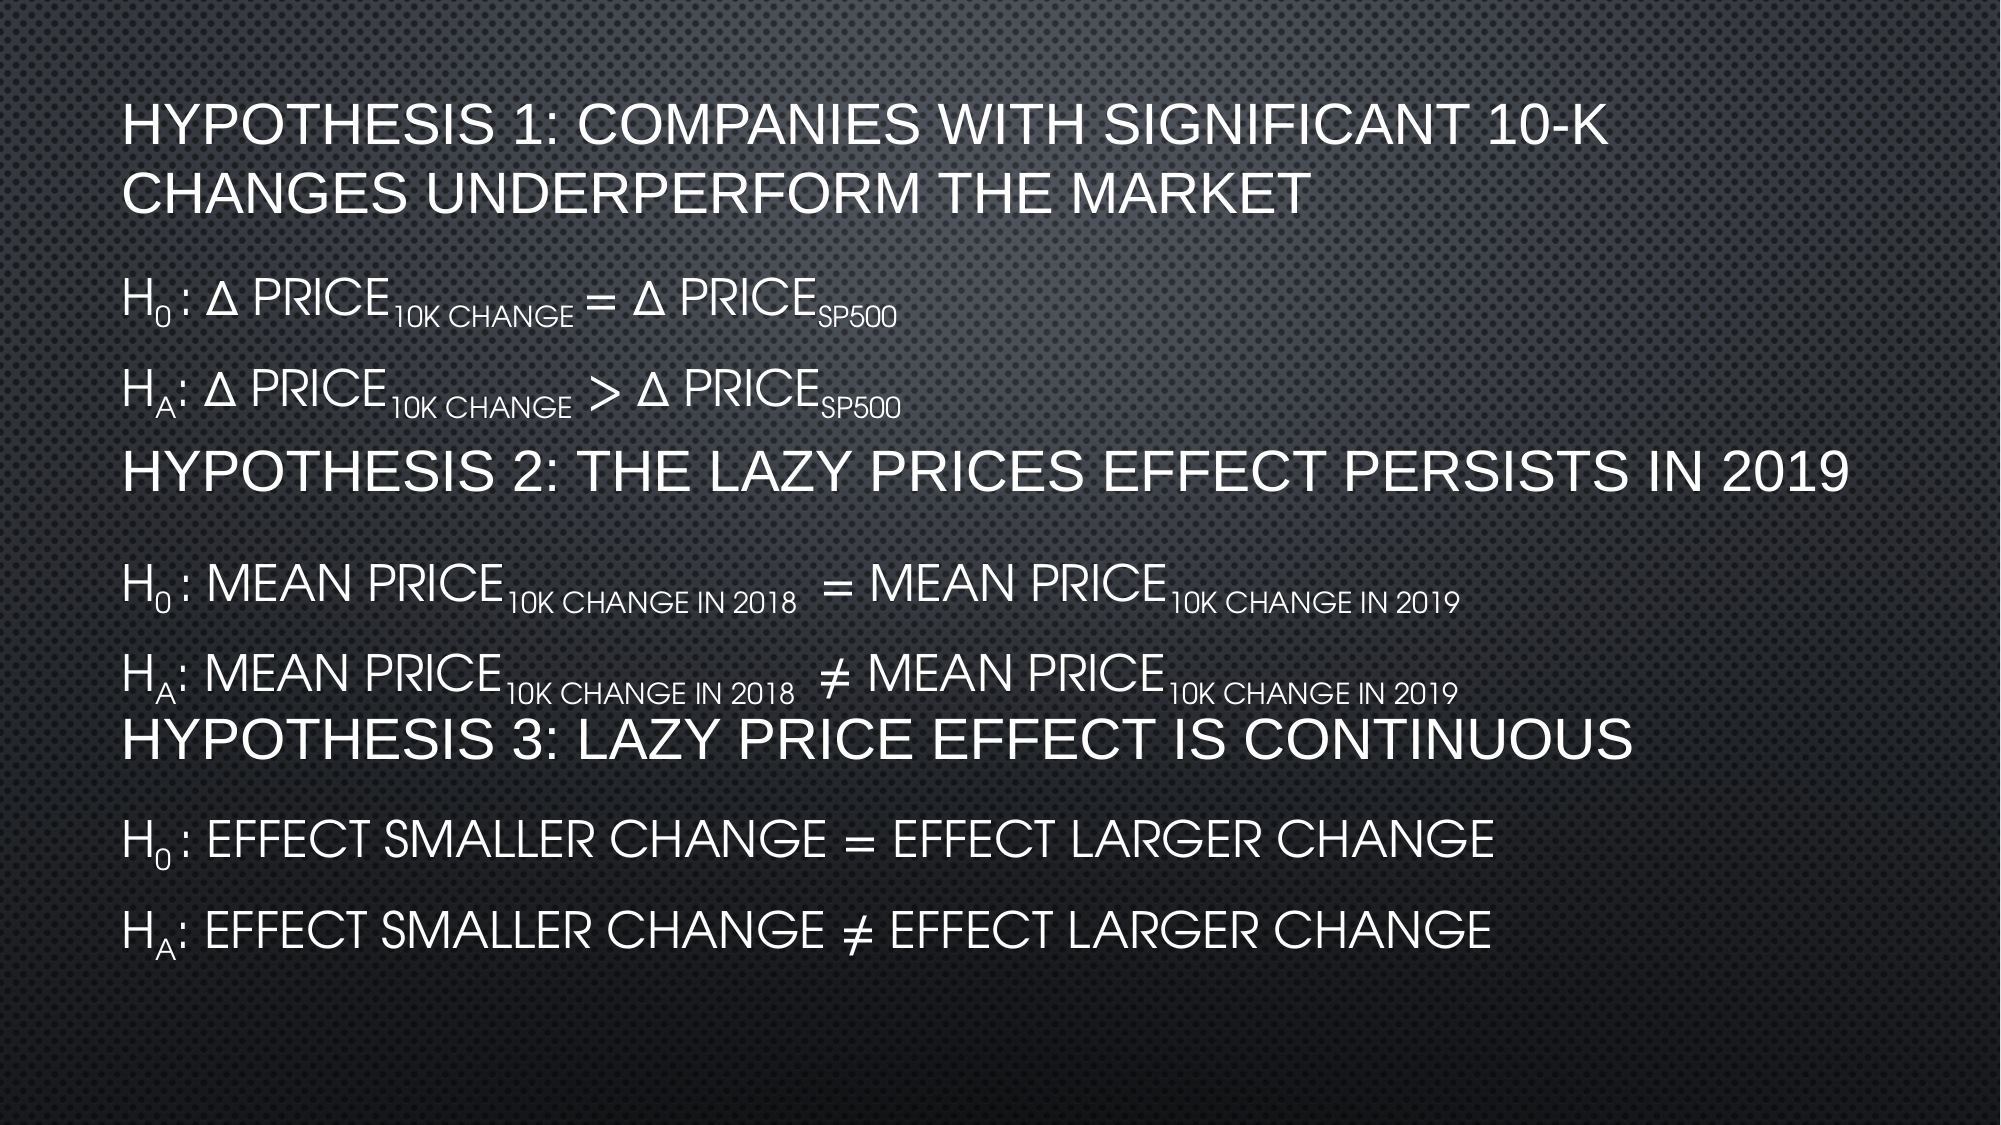

# Hypothesis 1: Companies with significant 10-k changes underperform the market
H0 : Δ price10k change = Δ pricesp500
HA: Δ price10k change > Δ pricesp500

Hypothesis 2: The Lazy prices effect persists in 2019
H0 : Mean Price10k change in 2018  = Mean Price10k change in 2019
HA: Mean Price10k change in 2018  ≠ Mean Price10k change in 2019

Hypothesis 3: Lazy price effect is continuous
H0 : effect smaller change = Effect Larger Change
HA: effect smaller change ≠ Effect Larger Change